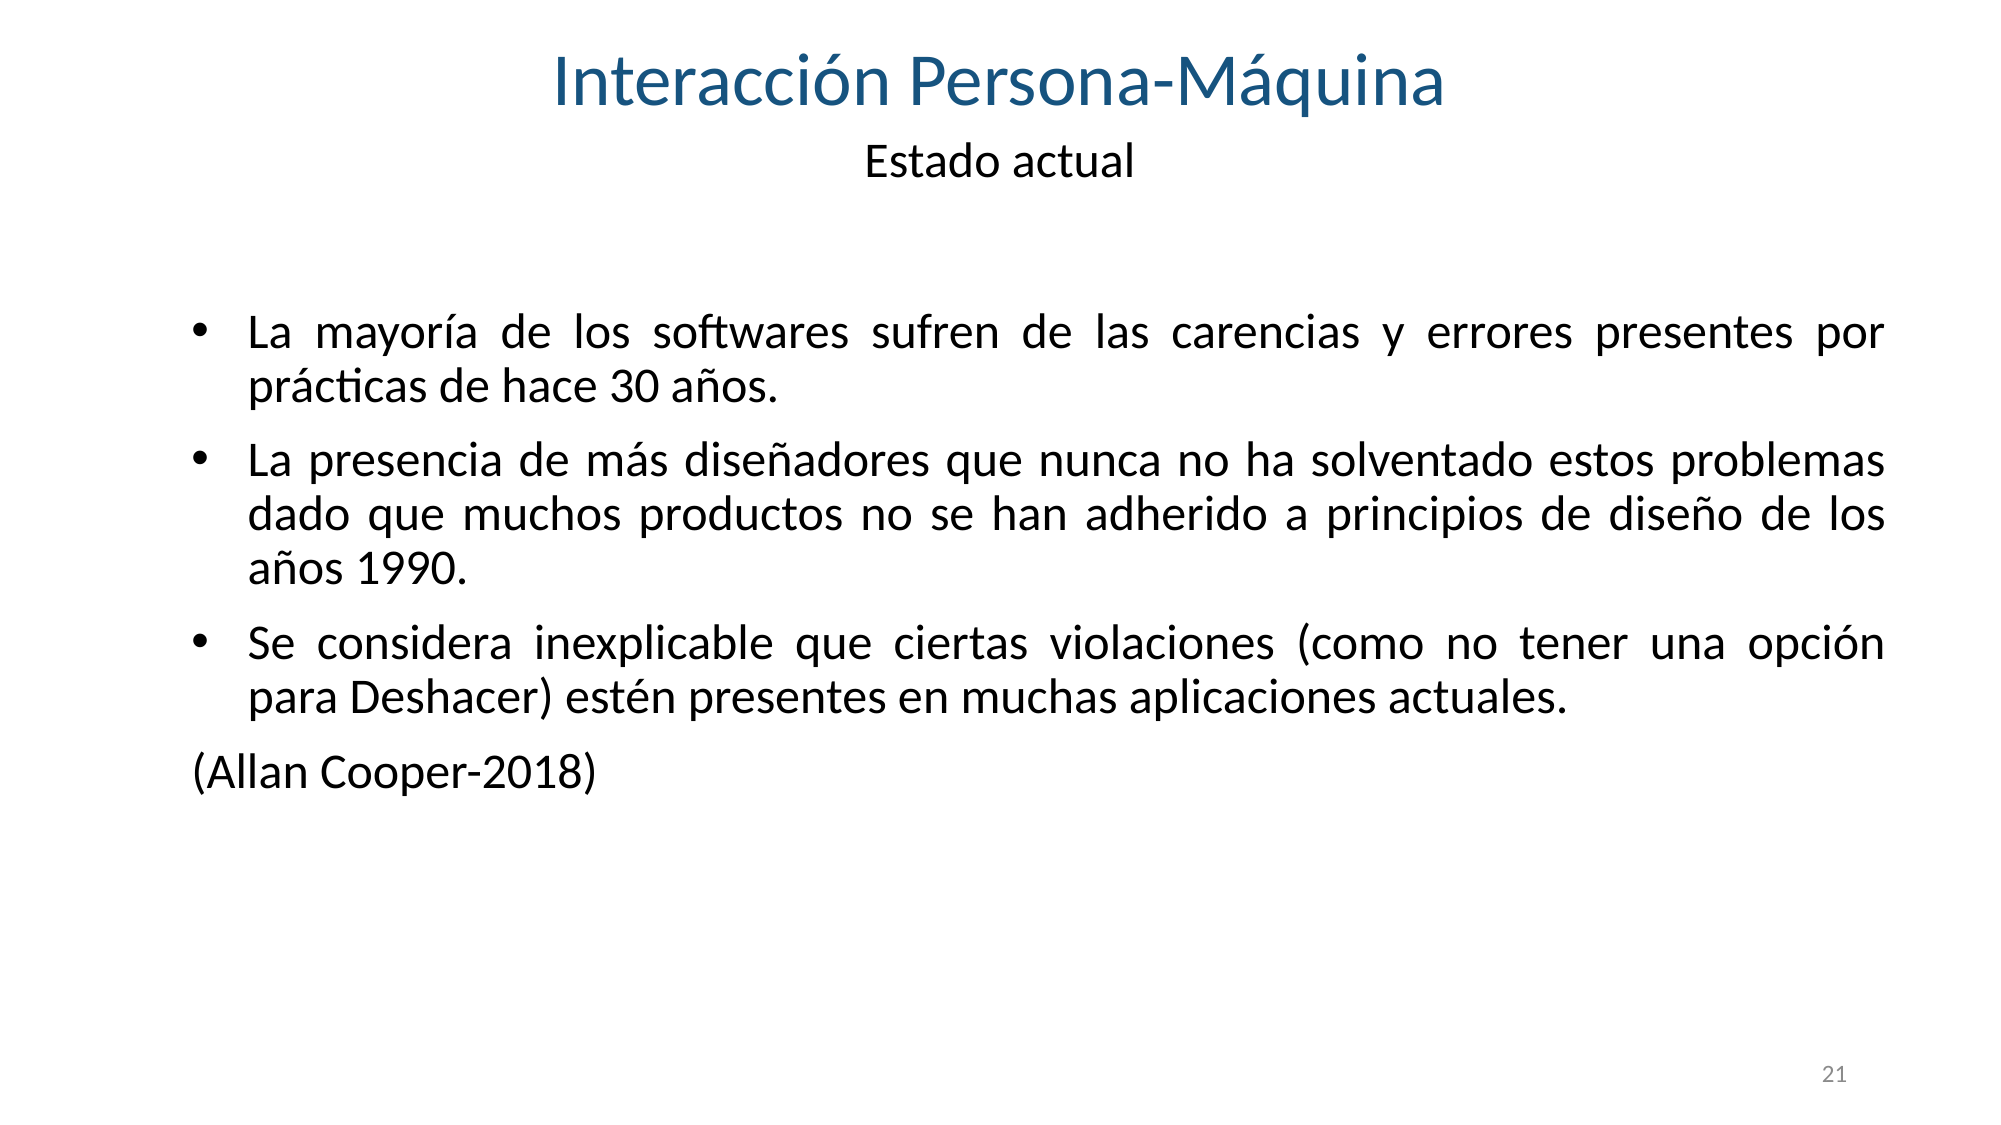

Interacción Persona-Máquina
Estado actual
La mayoría de los softwares sufren de las carencias y errores presentes por prácticas de hace 30 años.
La presencia de más diseñadores que nunca no ha solventado estos problemas dado que muchos productos no se han adherido a principios de diseño de los años 1990.
Se considera inexplicable que ciertas violaciones (como no tener una opción para Deshacer) estén presentes en muchas aplicaciones actuales.
(Allan Cooper-2018)
21